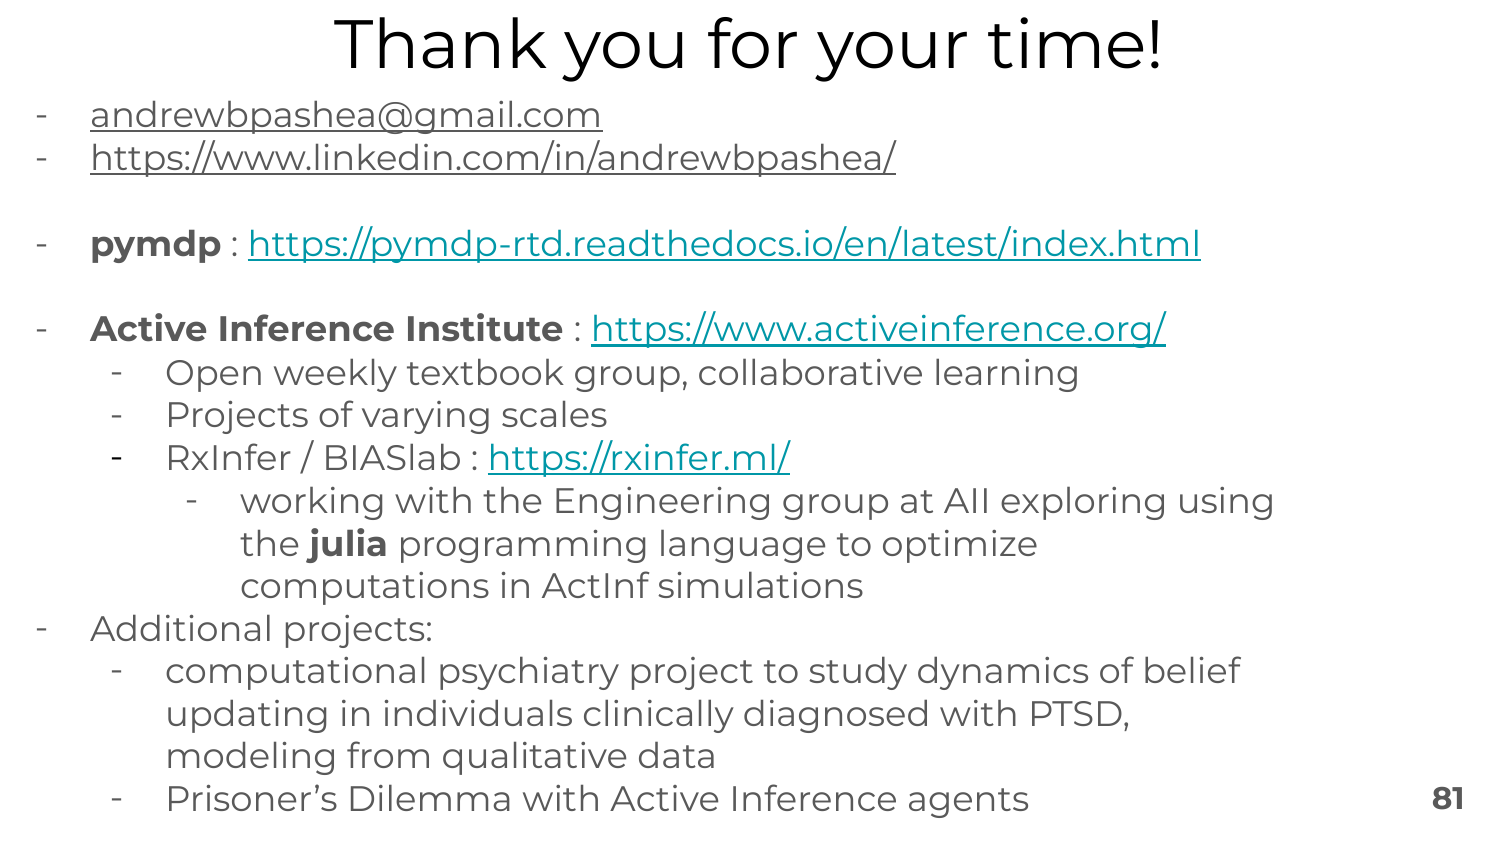

# Thank you for your time!
andrewbpashea@gmail.com
https://www.linkedin.com/in/andrewbpashea/

pymdp : https://pymdp-rtd.readthedocs.io/en/latest/index.html

Active Inference Institute : https://www.activeinference.org/
Open weekly textbook group, collaborative learning
Projects of varying scales
RxInfer / BIASlab : https://rxinfer.ml/
working with the Engineering group at AII exploring using the julia programming language to optimize computations in ActInf simulations
Additional projects:
computational psychiatry project to study dynamics of belief updating in individuals clinically diagnosed with PTSD, modeling from qualitative data
Prisoner’s Dilemma with Active Inference agents
81